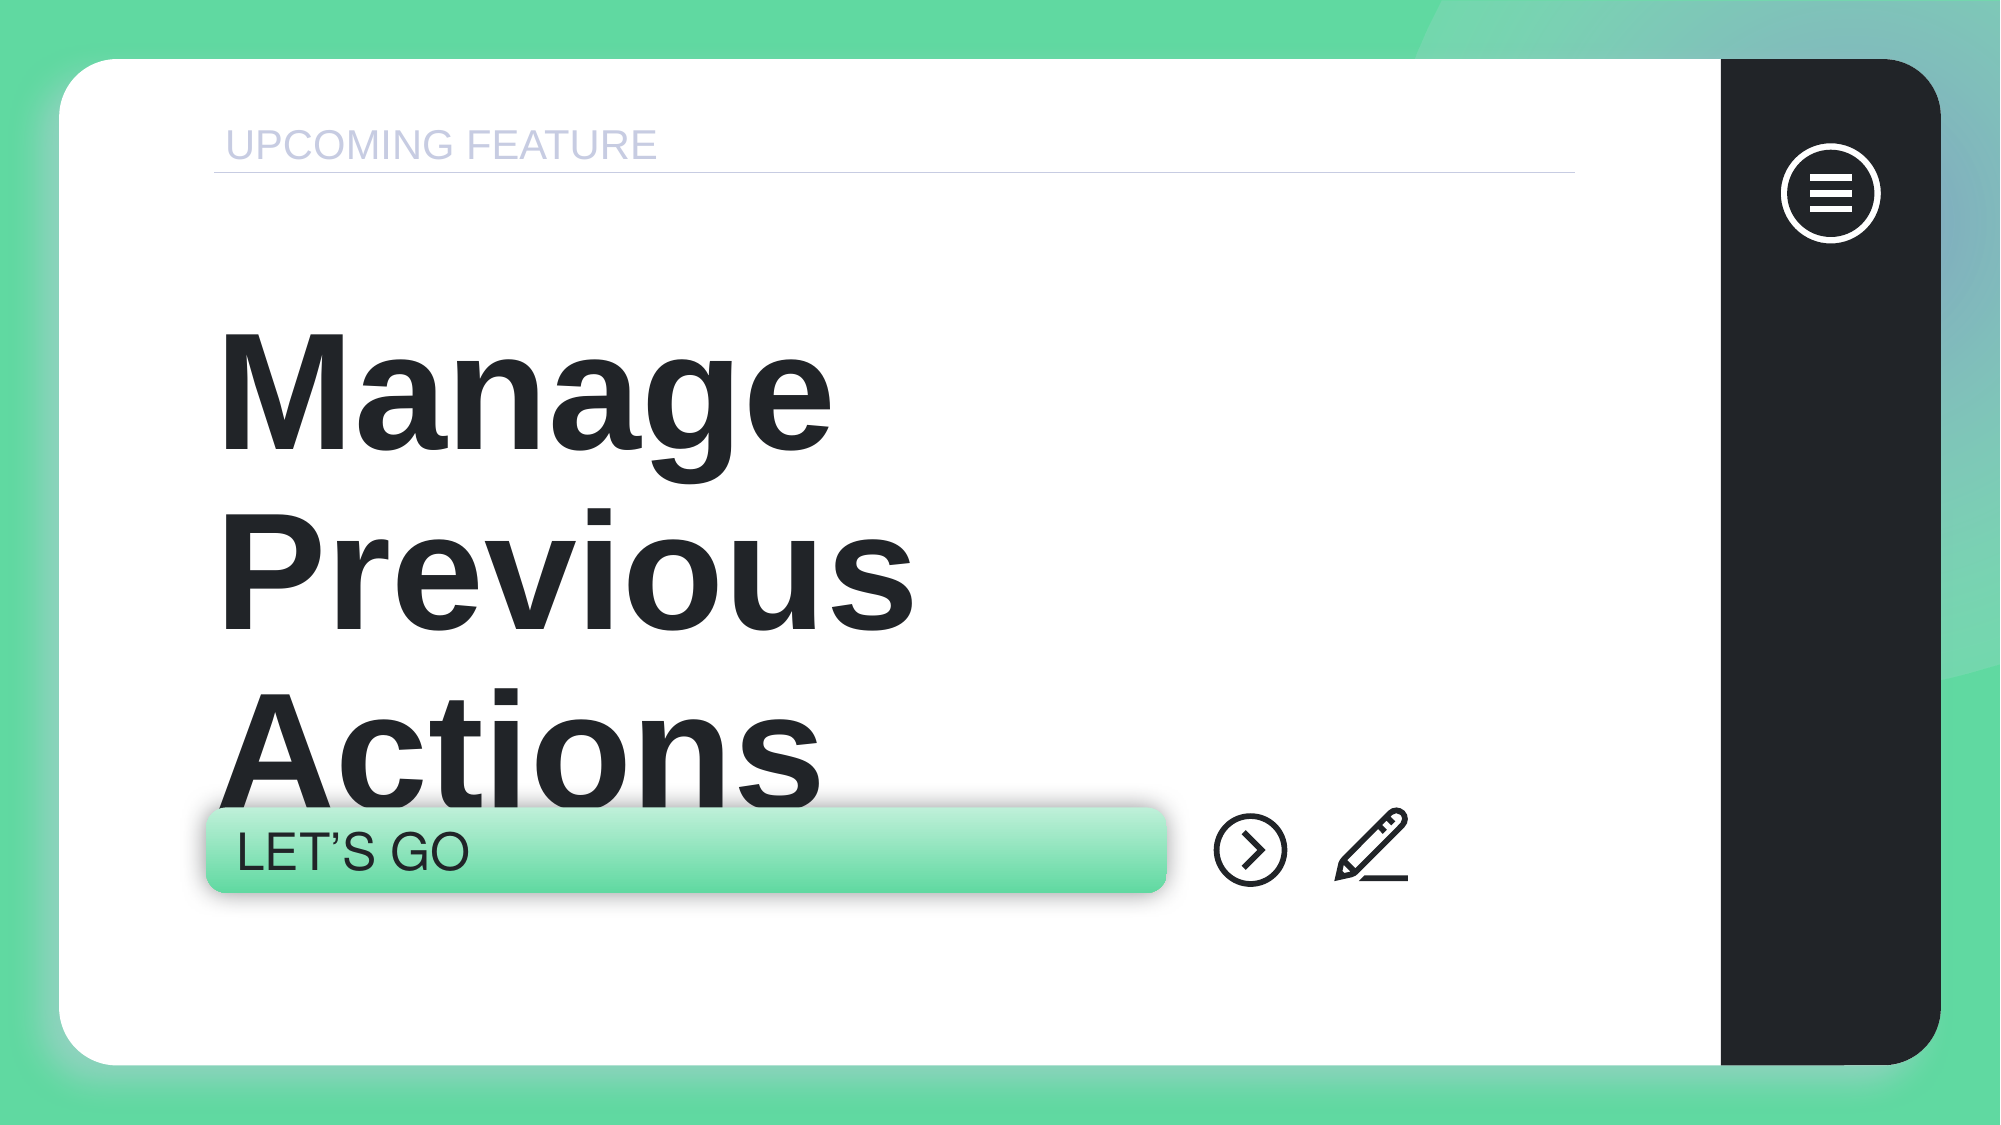

UPCOMING FEATURE

# Manage Previous Actions

LET’S GO